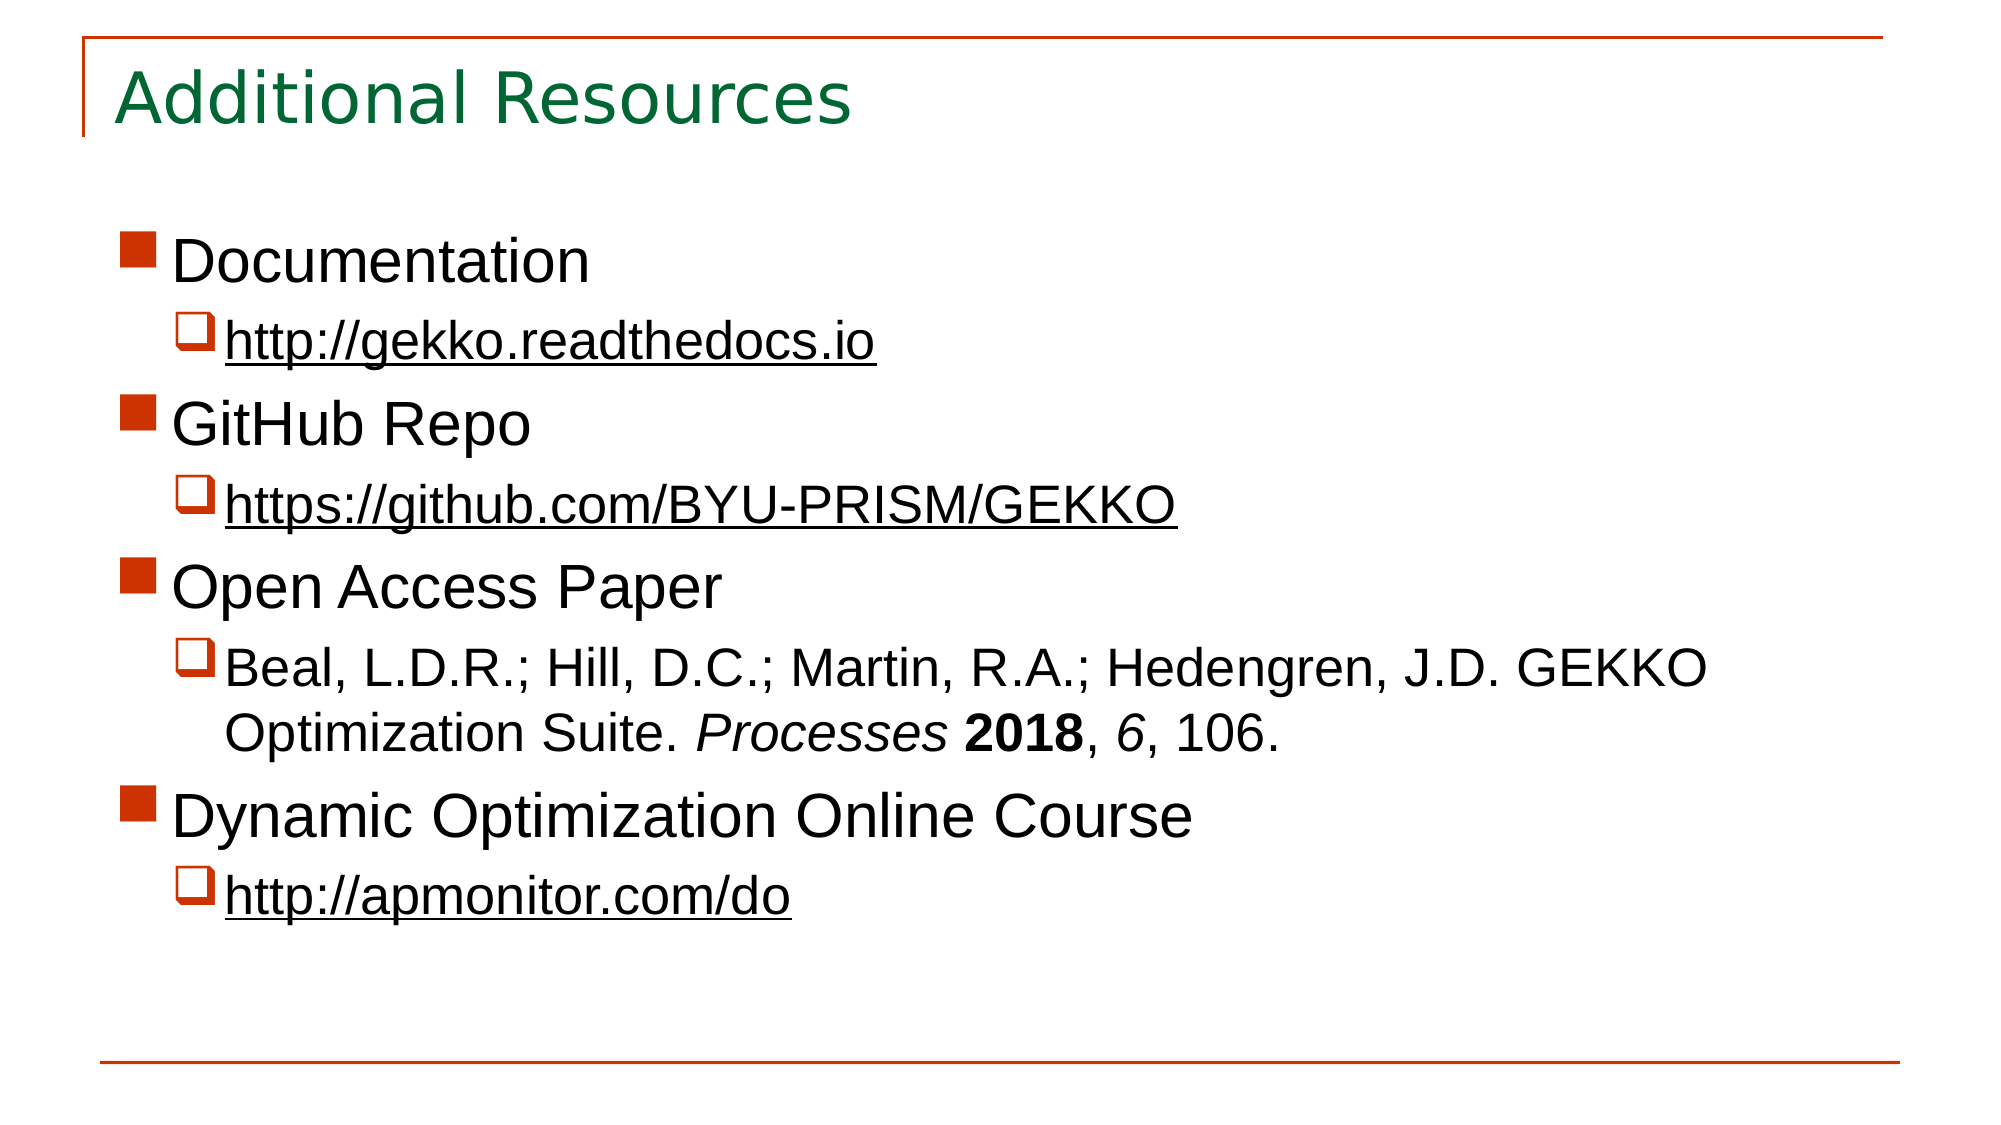

# Additional Resources
Documentation
http://gekko.readthedocs.io
GitHub Repo
https://github.com/BYU-PRISM/GEKKO
Open Access Paper
Beal, L.D.R.; Hill, D.C.; Martin, R.A.; Hedengren, J.D. GEKKO Optimization Suite. Processes 2018, 6, 106.
Dynamic Optimization Online Course
http://apmonitor.com/do